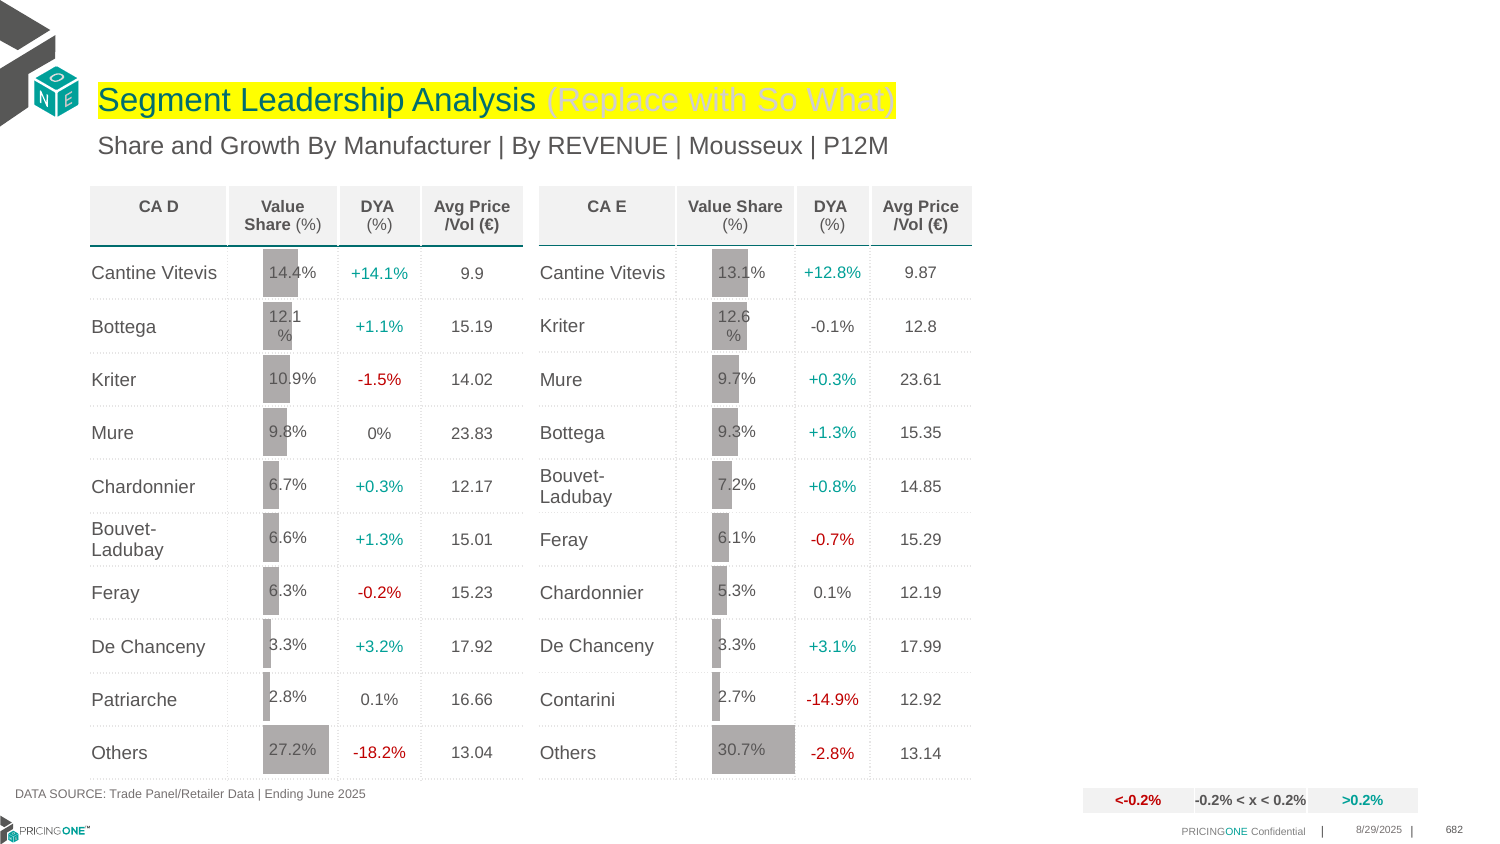

# Segment Leadership Analysis (Replace with So What)
Share and Growth By Manufacturer | By REVENUE | Mousseux | P12M
| CA D | Value Share (%) | DYA (%) | Avg Price /Vol (€) |
| --- | --- | --- | --- |
| Cantine Vitevis |  | +14.1% | 9.9 |
| Bottega |  | +1.1% | 15.19 |
| Kriter |  | -1.5% | 14.02 |
| Mure |  | 0% | 23.83 |
| Chardonnier |  | +0.3% | 12.17 |
| Bouvet-Ladubay |  | +1.3% | 15.01 |
| Feray |  | -0.2% | 15.23 |
| De Chanceny |  | +3.2% | 17.92 |
| Patriarche |  | 0.1% | 16.66 |
| Others |  | -18.2% | 13.04 |
| CA E | Value Share (%) | DYA (%) | Avg Price /Vol (€) |
| --- | --- | --- | --- |
| Cantine Vitevis |  | +12.8% | 9.87 |
| Kriter |  | -0.1% | 12.8 |
| Mure |  | +0.3% | 23.61 |
| Bottega |  | +1.3% | 15.35 |
| Bouvet-Ladubay |  | +0.8% | 14.85 |
| Feray |  | -0.7% | 15.29 |
| Chardonnier |  | 0.1% | 12.19 |
| De Chanceny |  | +3.1% | 17.99 |
| Contarini |  | -14.9% | 12.92 |
| Others |  | -2.8% | 13.14 |

### Chart

| Category | Mousseux | CA E |
|---|---|
|  | 0.13098130448860162 |

### Chart

| Category | Mousseux | CA D |
|---|---|
|  | 0.14432314488198505 |
DATA SOURCE: Trade Panel/Retailer Data | Ending June 2025
| <-0.2% | -0.2% < x < 0.2% | >0.2% |
| --- | --- | --- |

8/29/2025
682